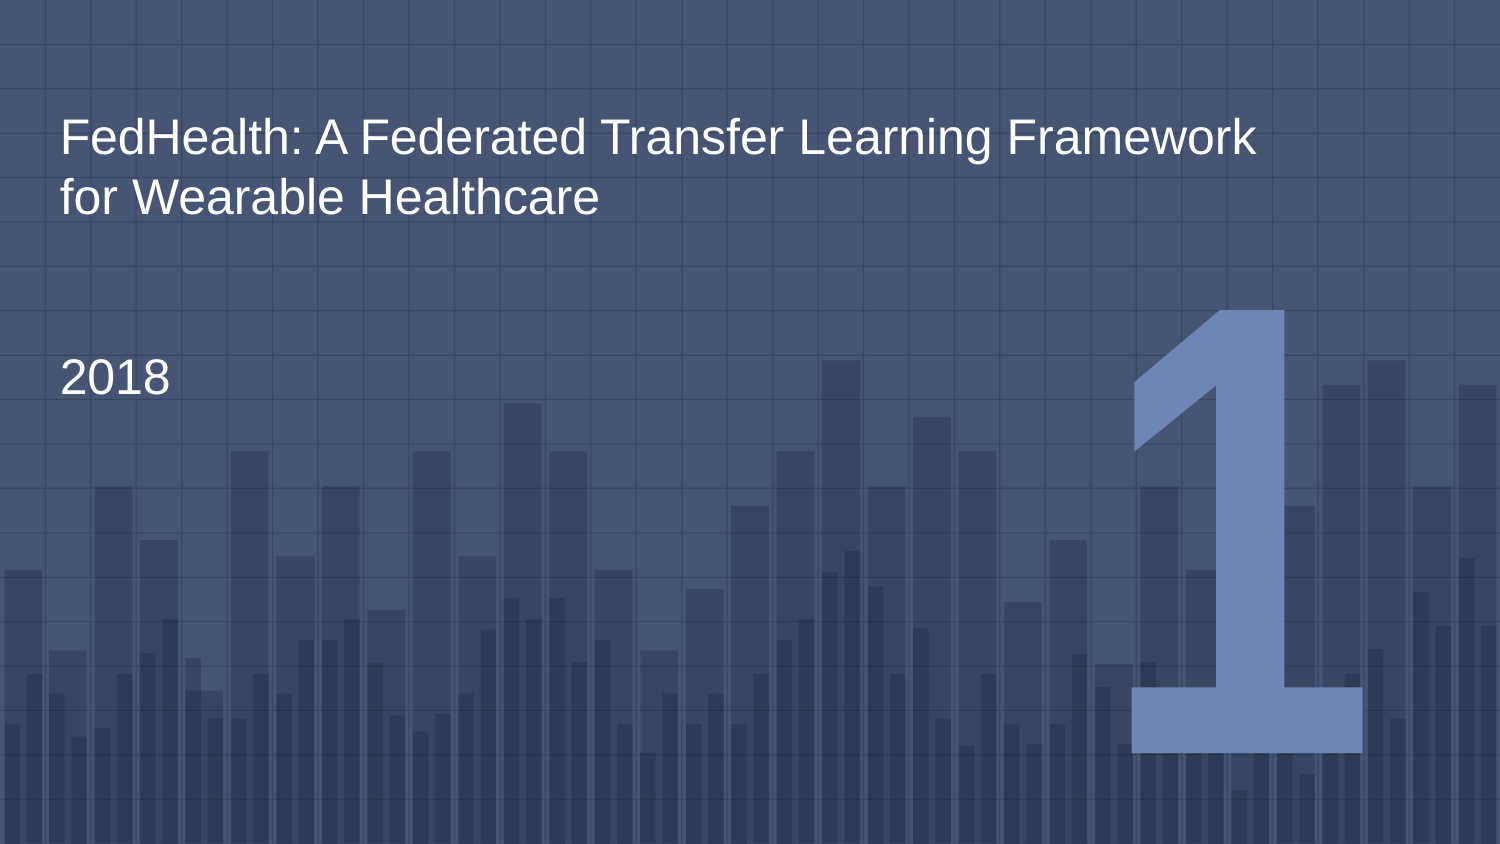

# FedHealth: A Federated Transfer Learning Framework for Wearable Healthcare 2018
1